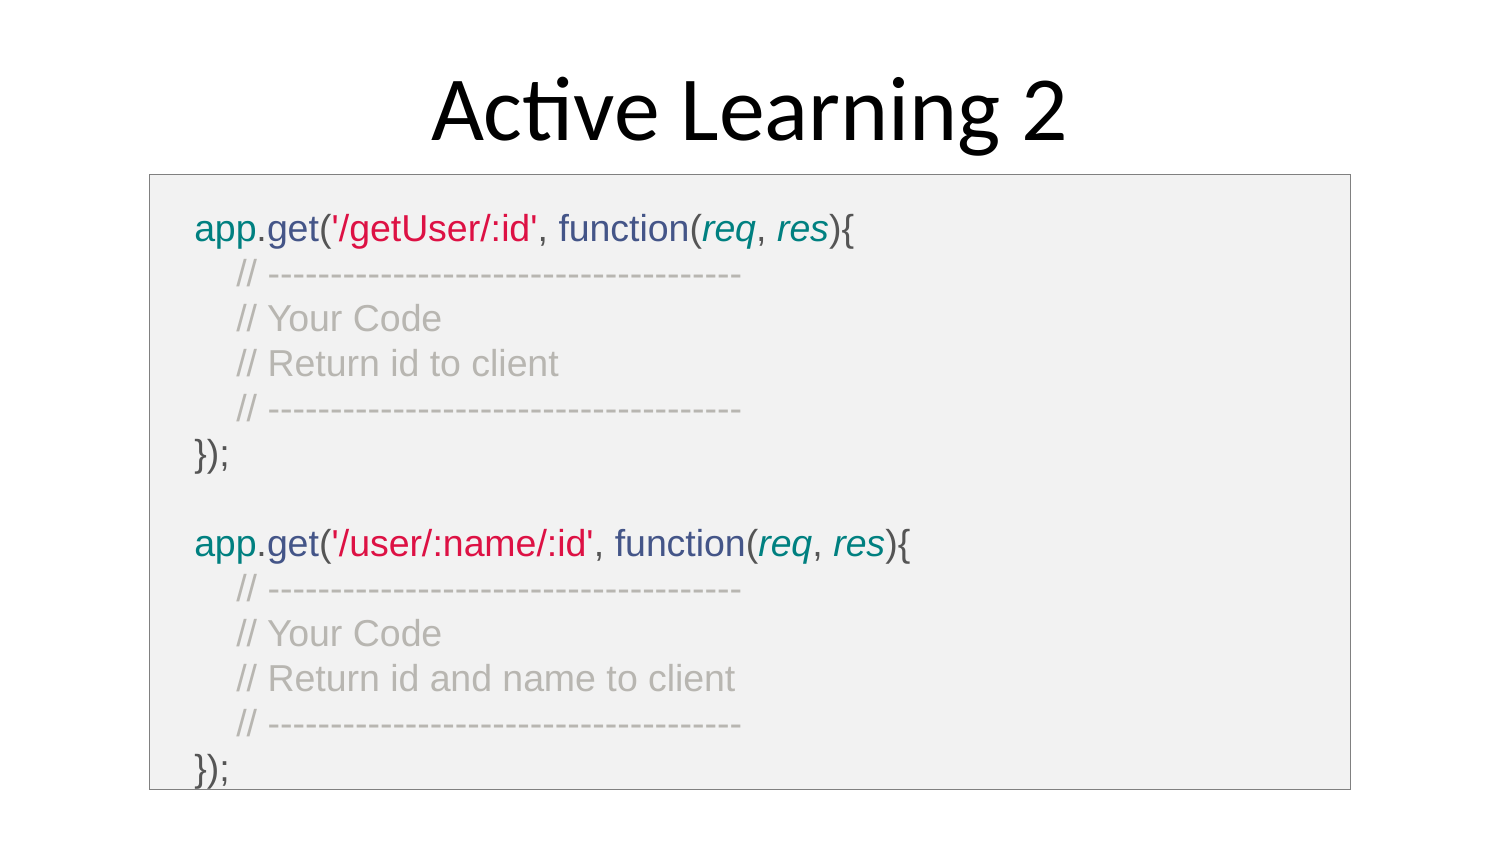

# Active Learning 2
app.get('/getUser/:id', function(req, res){
    // --------------------------------------
    // Your Code
    // Return id to client
    // --------------------------------------
});
app.get('/user/:name/:id', function(req, res){
    // --------------------------------------
    // Your Code
    // Return id and name to client
    // --------------------------------------
});